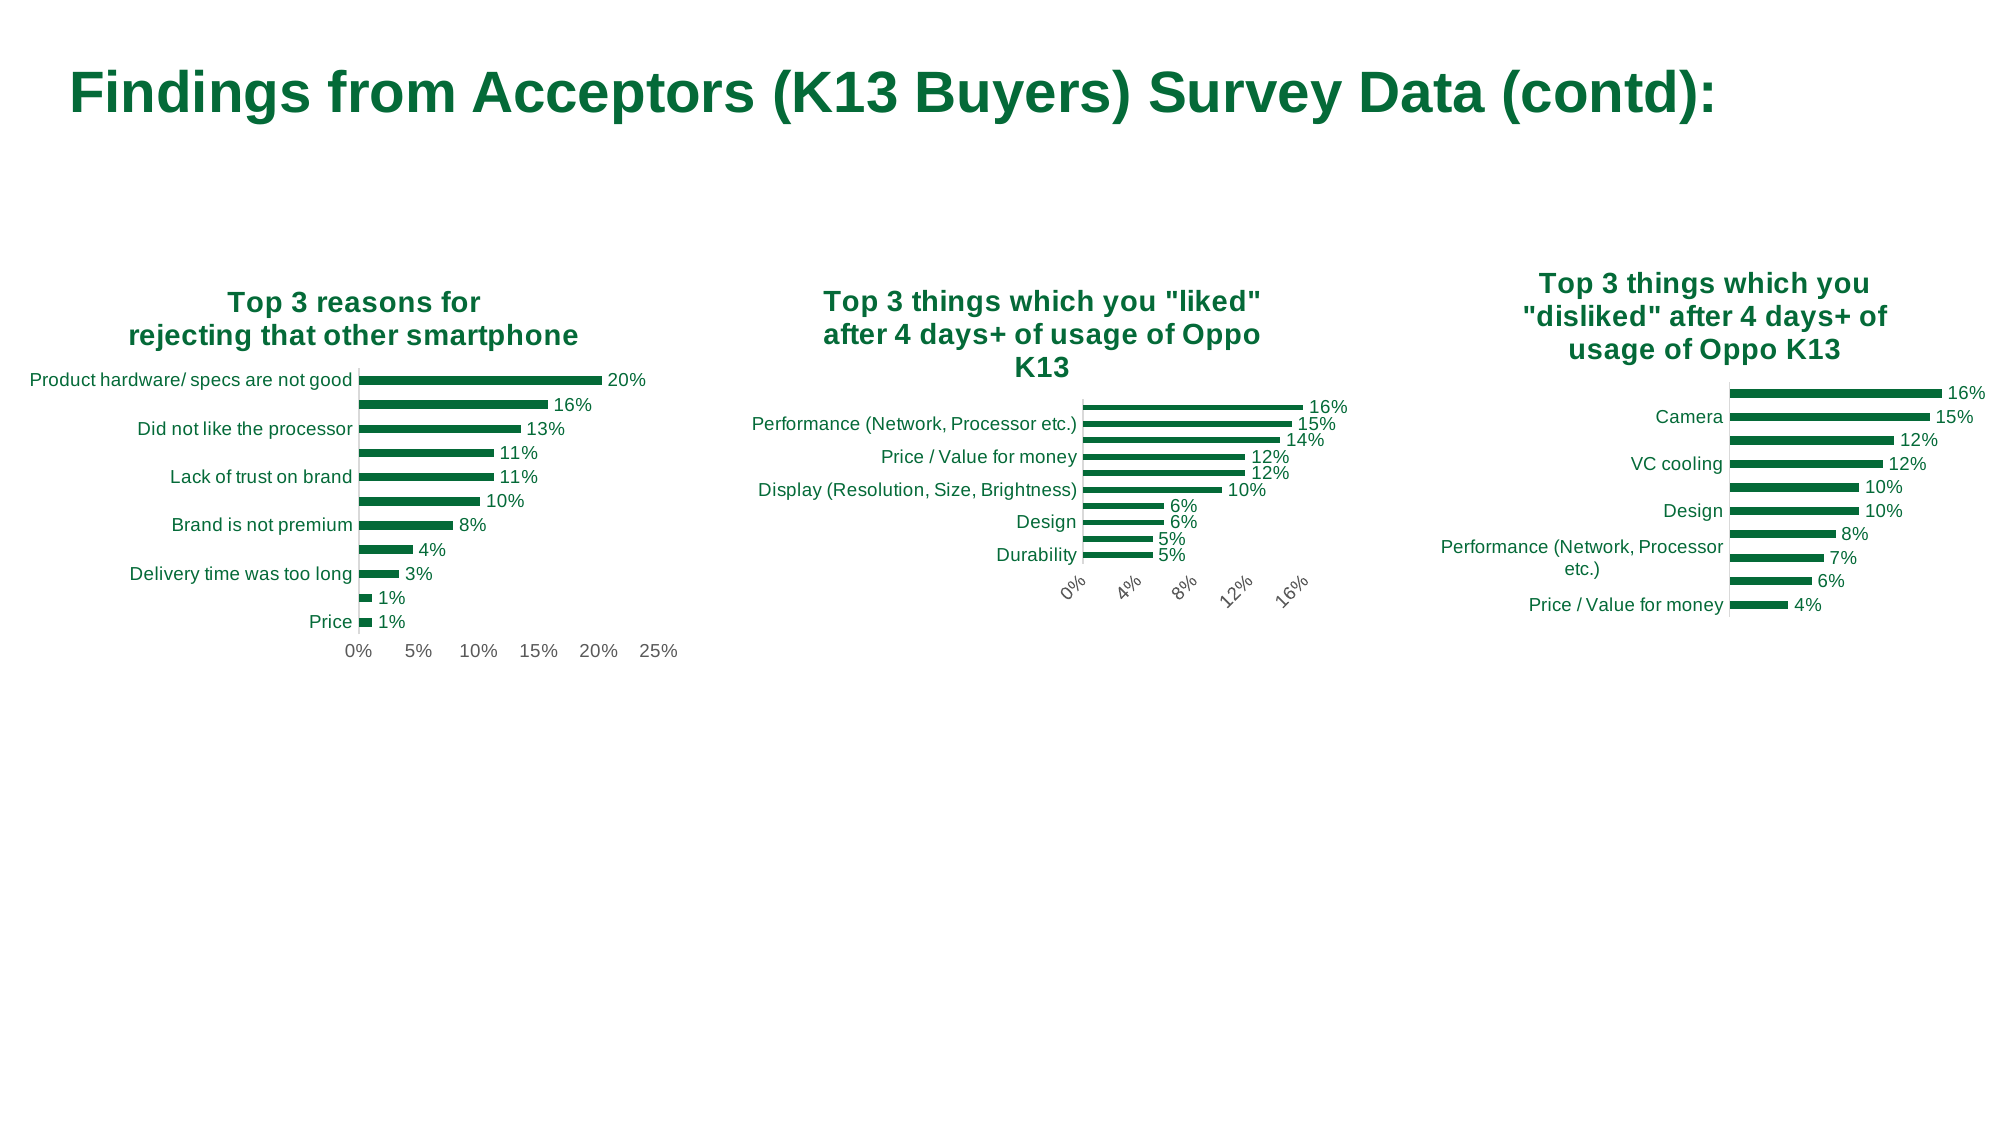

Findings from Acceptors (K13 Buyers) Survey Data (contd):

### Chart: Top 3 things which you "disliked" after 4 days+ of usage of Oppo K13

| Category | % |
|---|---|
| Price / Value for money | 0.04424778761061947 |
| Fast Charging | 0.061946902654867256 |
| Performance (Network, Processor etc.) | 0.07079646017699115 |
| Battery | 0.07964601769911504 |
| Design | 0.09734513274336283 |
| Durability | 0.09734513274336283 |
| VC cooling | 0.11504424778761062 |
| Display (Resolution, Size, Brightness) | 0.12389380530973451 |
| Camera | 0.1504424778761062 |
| Dedicated Gaming Antenna | 0.1592920353982301 |

### Chart: Top 3 reasons for rejecting that other smartphone

| Category | % |
|---|---|
| Price | 0.011235955056179775 |
| Display | 0.011235955056179775 |
| Delivery time was too long | 0.033707865168539325 |
| Unreliable after sales service | 0.0449438202247191 |
| Brand is not premium | 0.07865168539325842 |
| Not value for money / Too Expensive | 0.10112359550561797 |
| Lack of trust on brand | 0.11235955056179775 |
| Stock issue (preferred color/memory option not available) | 0.11235955056179775 |
| Did not like the processor | 0.1348314606741573 |
| Photo capturing quality is not good | 0.15730337078651685 |
| Product hardware/ specs are not good | 0.20224719101123595 |

### Chart: Top 3 things which you "liked" after 4 days+ of usage of Oppo K13

| Category | % |
|---|---|
| Durability | 0.05 |
| Dedicated Gaming Antenna | 0.05 |
| Design | 0.058333333333333334 |
| VC cooling | 0.058333333333333334 |
| Display (Resolution, Size, Brightness) | 0.1 |
| Camera | 0.11666666666666667 |
| Price / Value for money | 0.11666666666666667 |
| Battery | 0.14166666666666666 |
| Performance (Network, Processor etc.) | 0.15 |
| Fast Charging | 0.15833333333333333 |